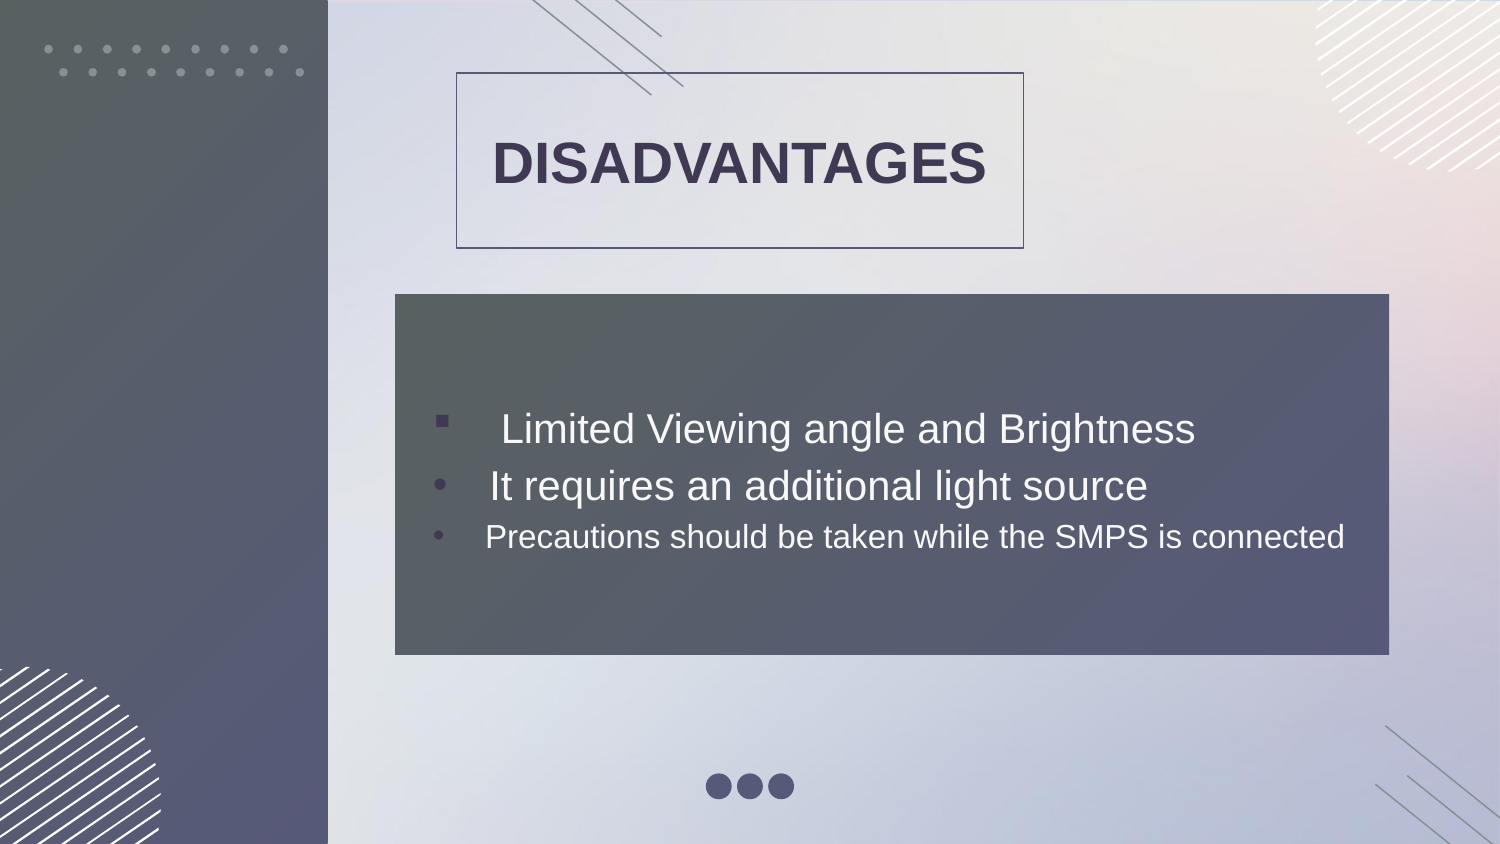

# DISADVANTAGES

 Limited Viewing angle and Brightness
It requires an additional light source
Precautions should be taken while the SMPS is connected